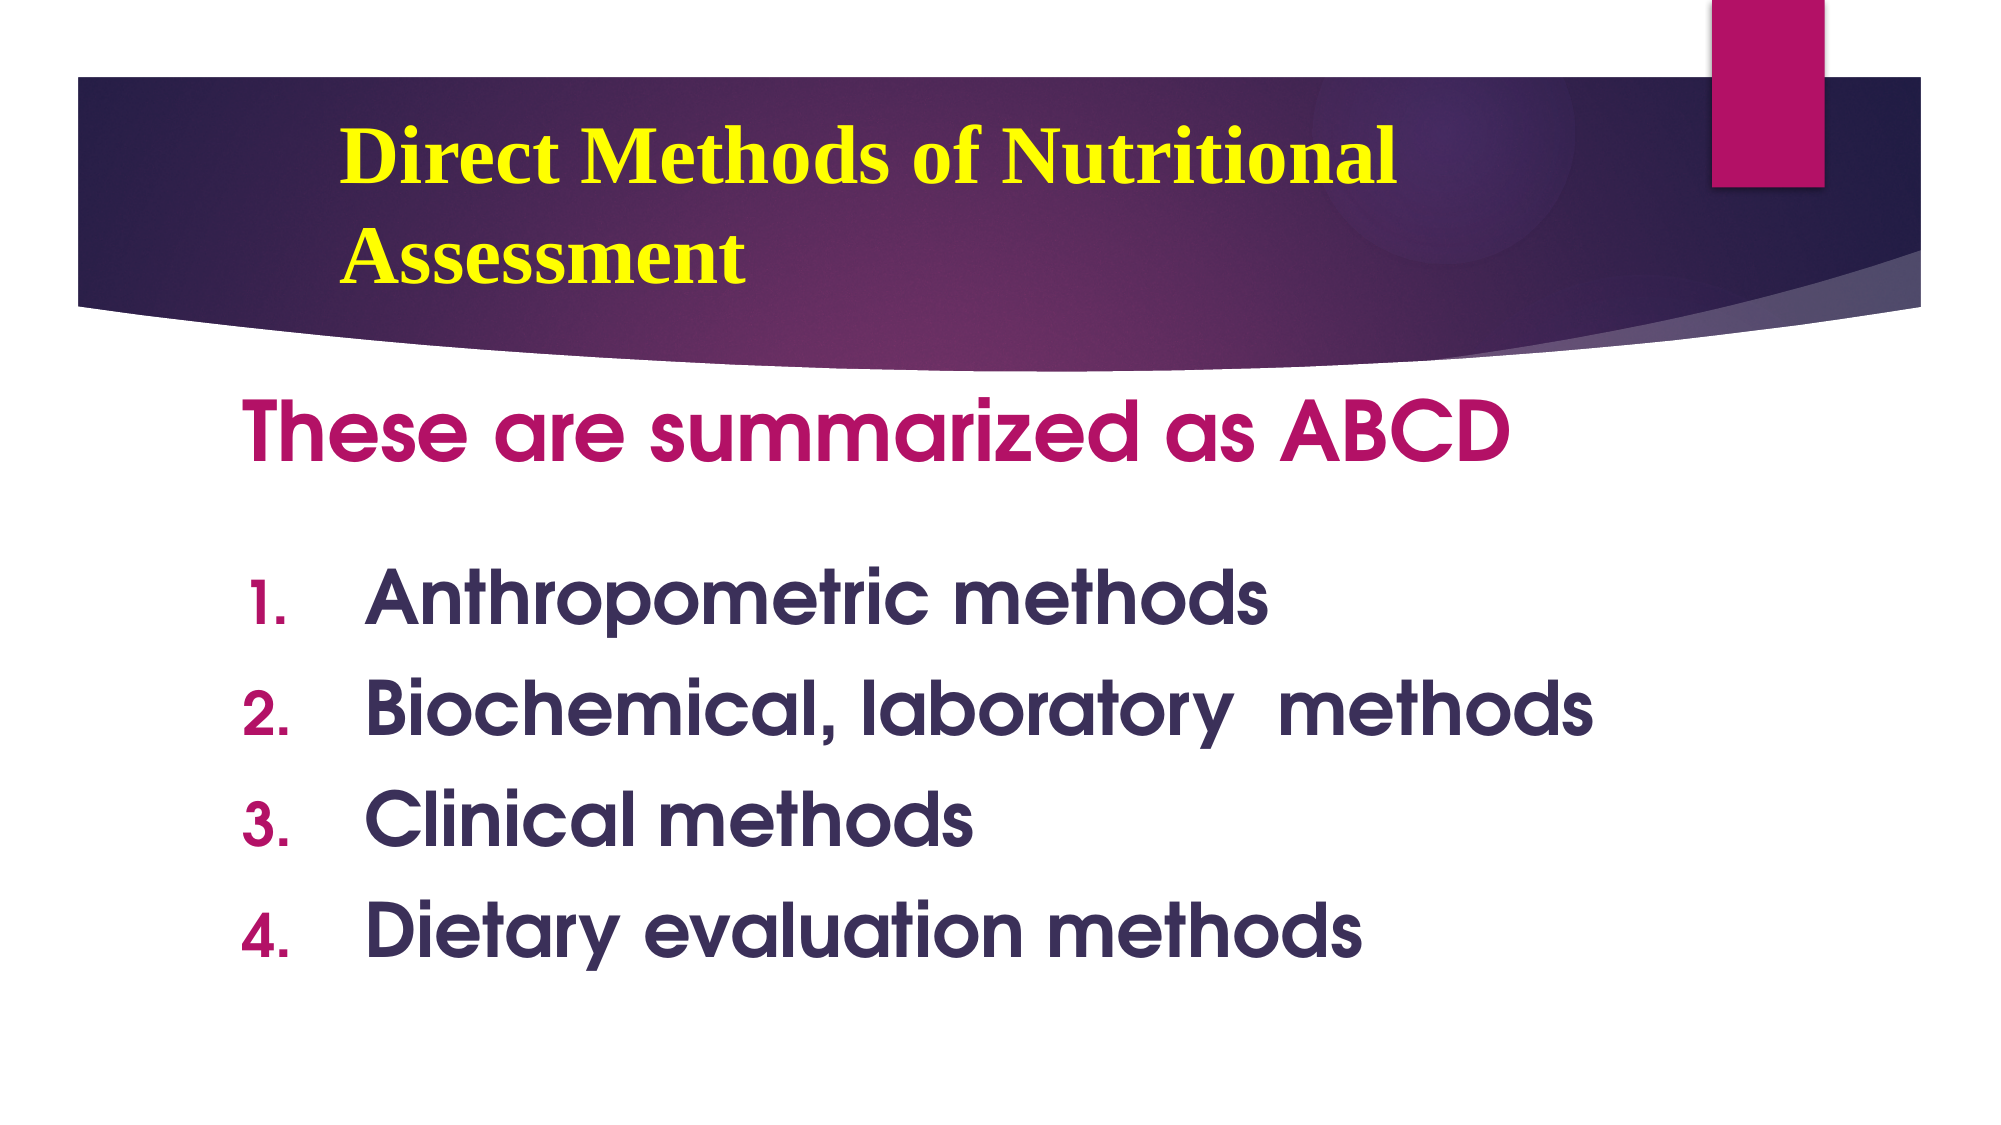

# Direct Methods of Nutritional Assessment
These are summarized as ABCD

Anthropometric methods
Biochemical, laboratory  methods
Clinical methods
Dietary evaluation methods